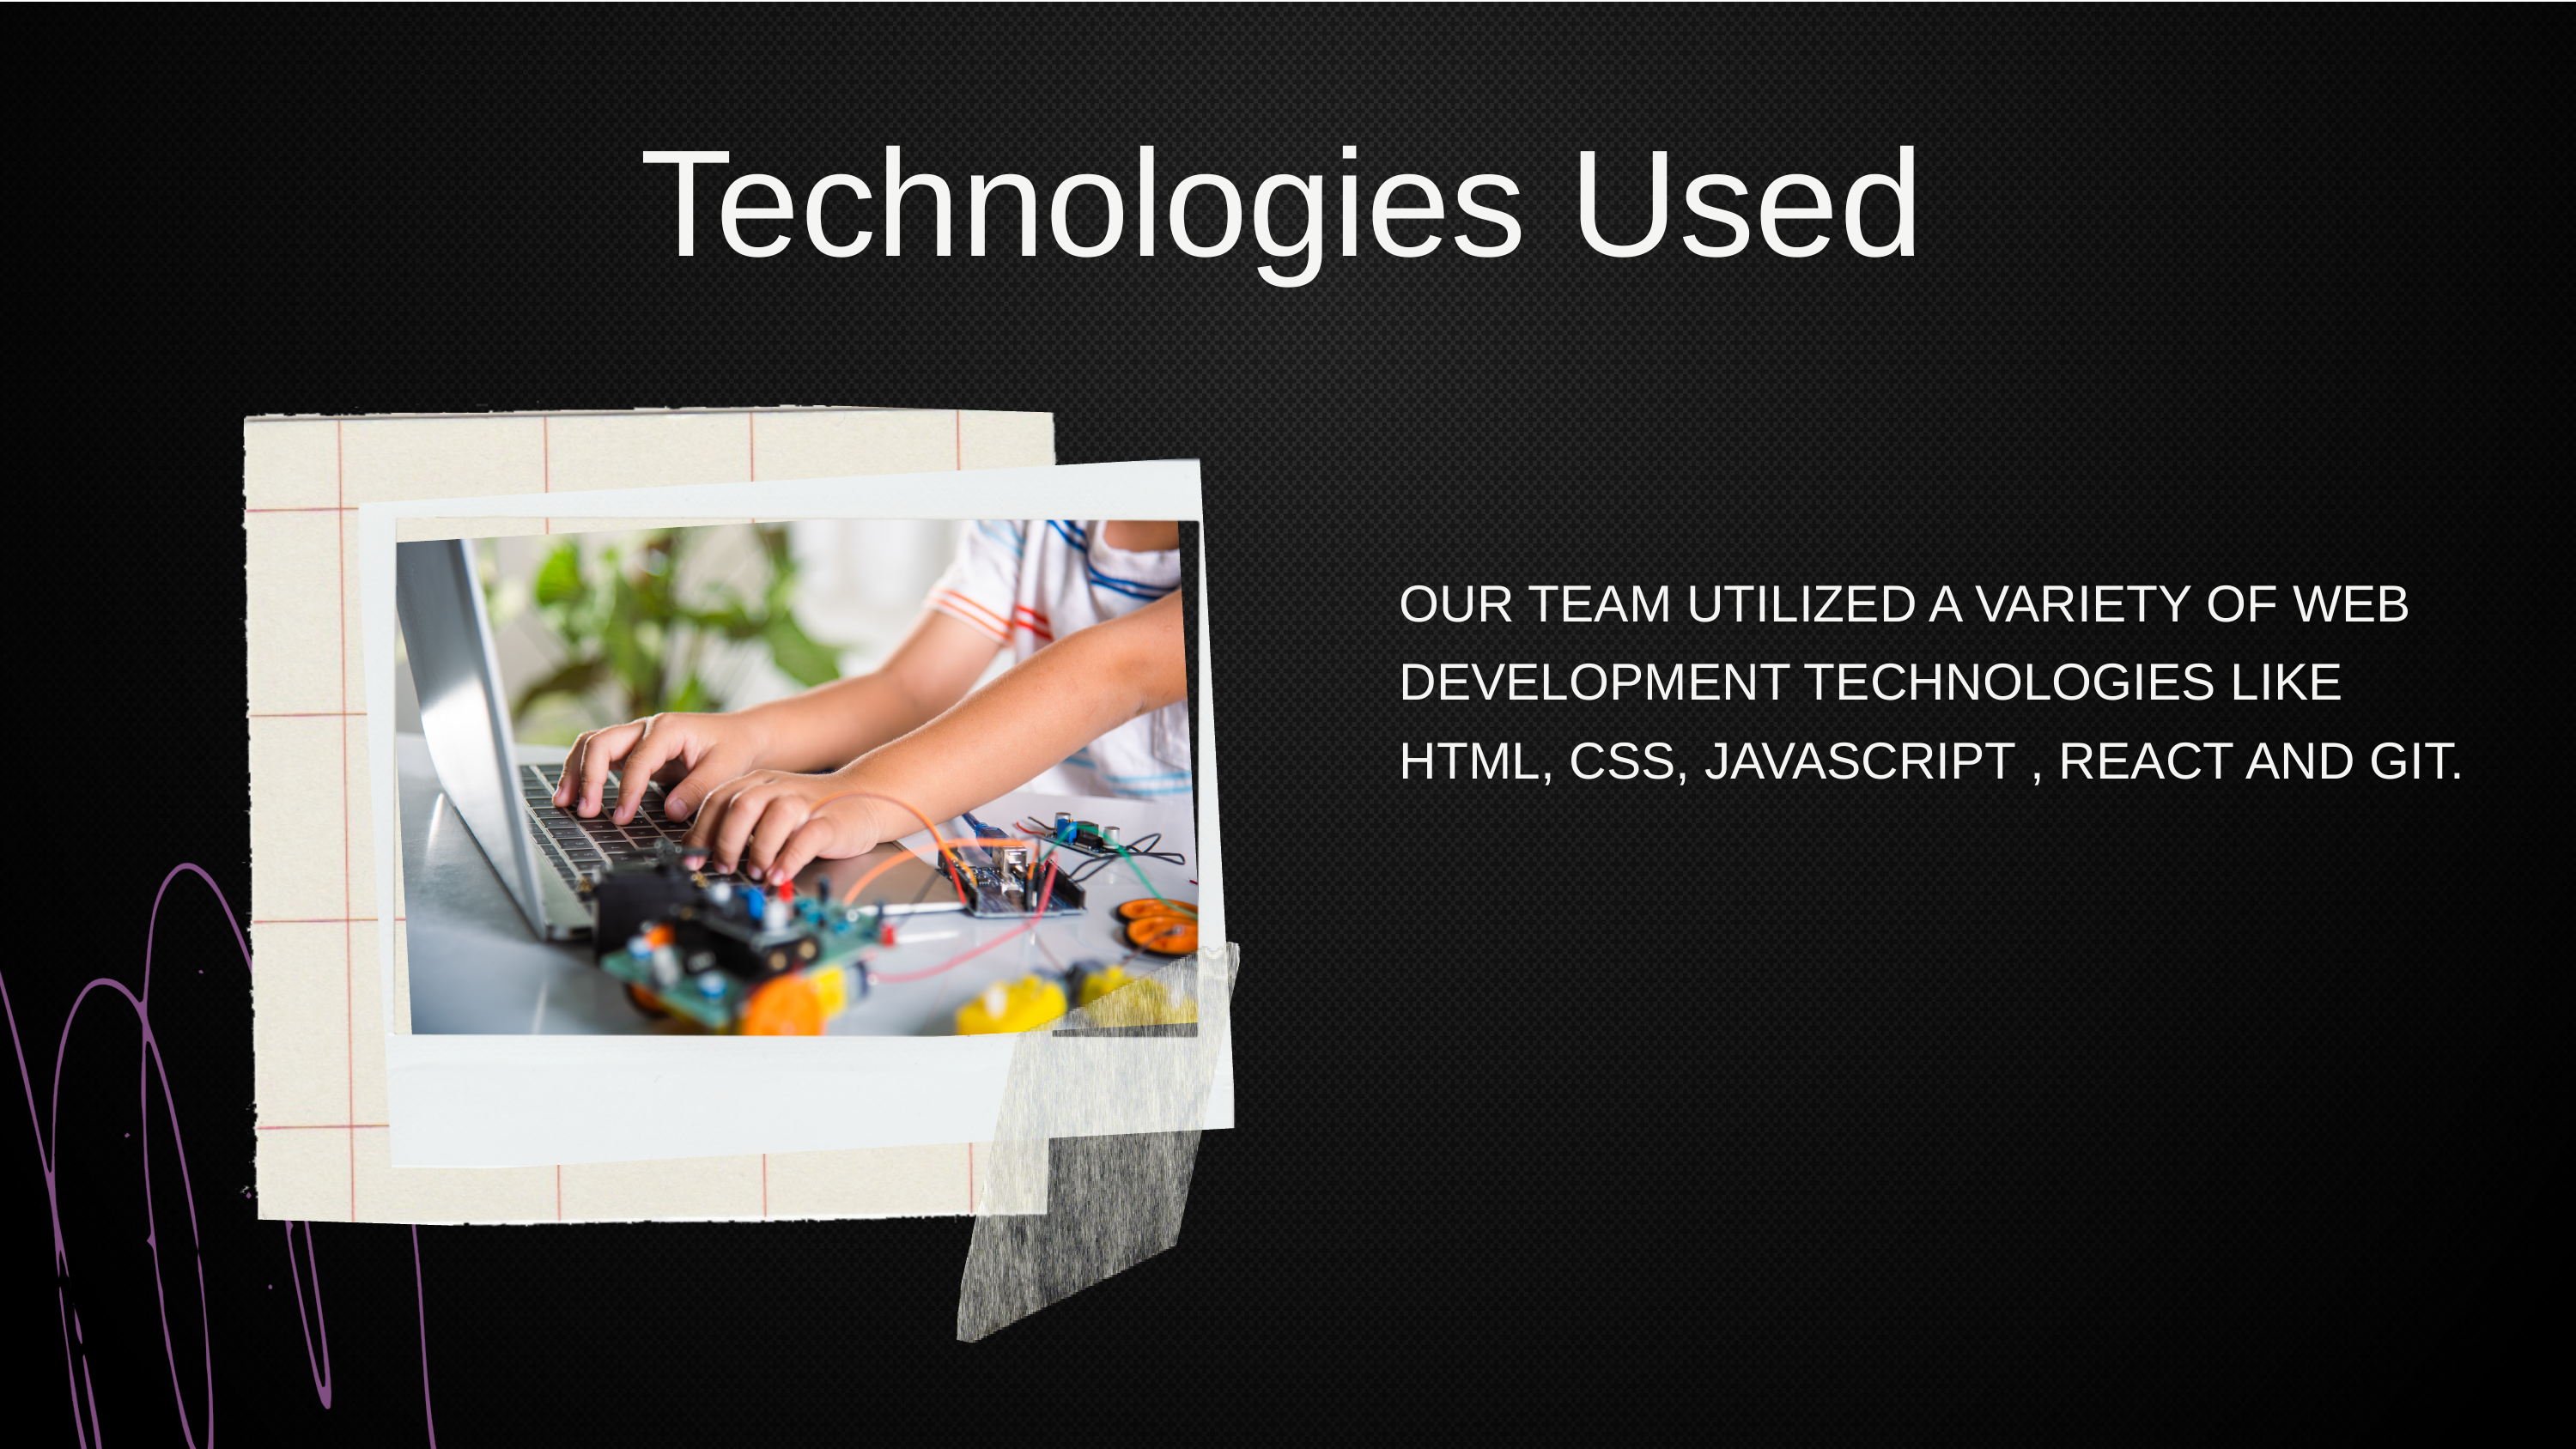

Technologies Used

OUR TEAM UTILIZED A VARIETY OF WEB DEVELOPMENT TECHNOLOGIES LIKE HTML, CSS, JAVASCRIPT , REACT AND GIT.